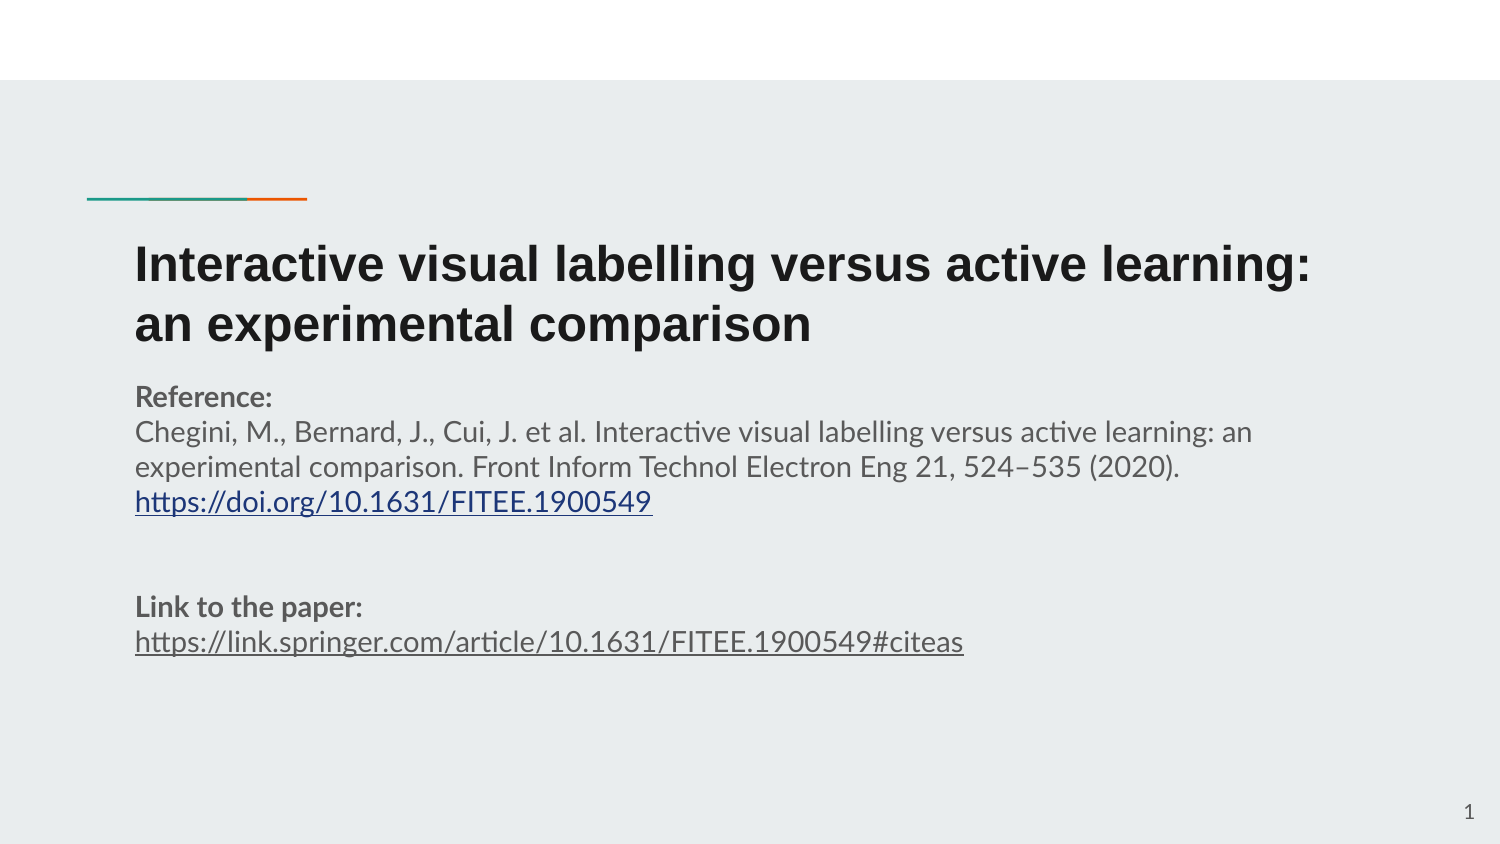

# Interactive visual labelling versus active learning: an experimental comparison
Reference:
Chegini, M., Bernard, J., Cui, J. et al. Interactive visual labelling versus active learning: an experimental comparison. Front Inform Technol Electron Eng 21, 524–535 (2020). https://doi.org/10.1631/FITEE.1900549

Link to the paper:
https://link.springer.com/article/10.1631/FITEE.1900549#citeas
1